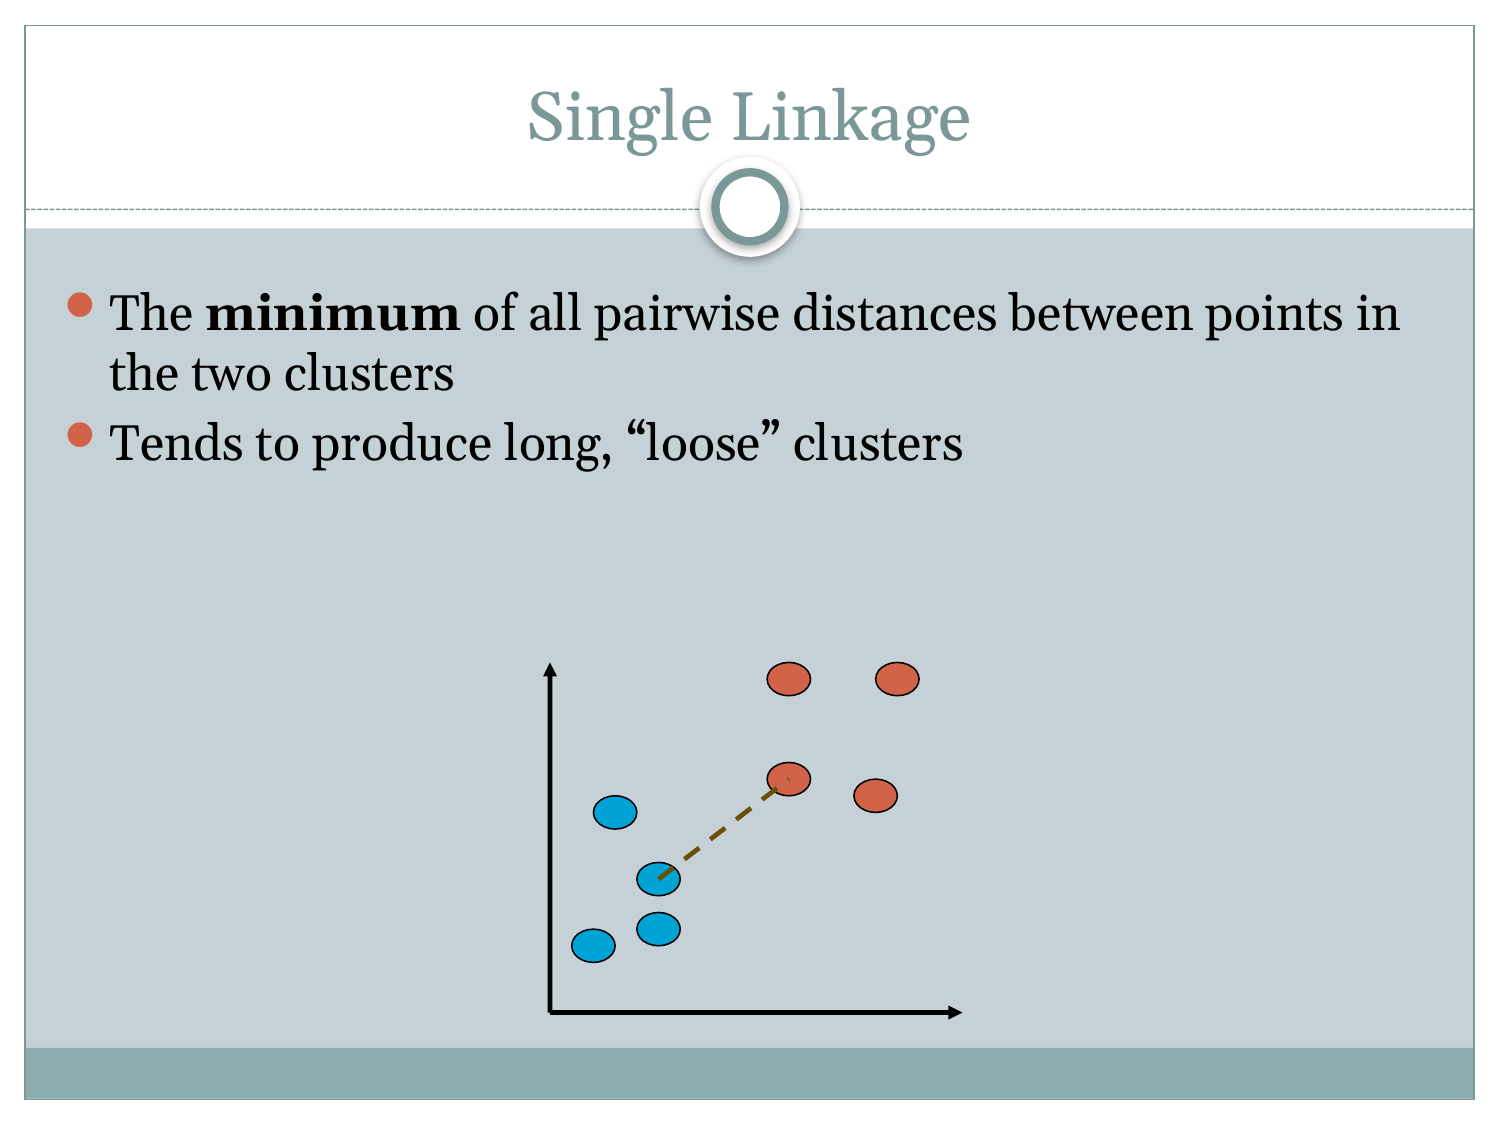

# Single Linkage
The minimum of all pairwise distances between points in the two clusters
Tends to produce long, “loose” clusters